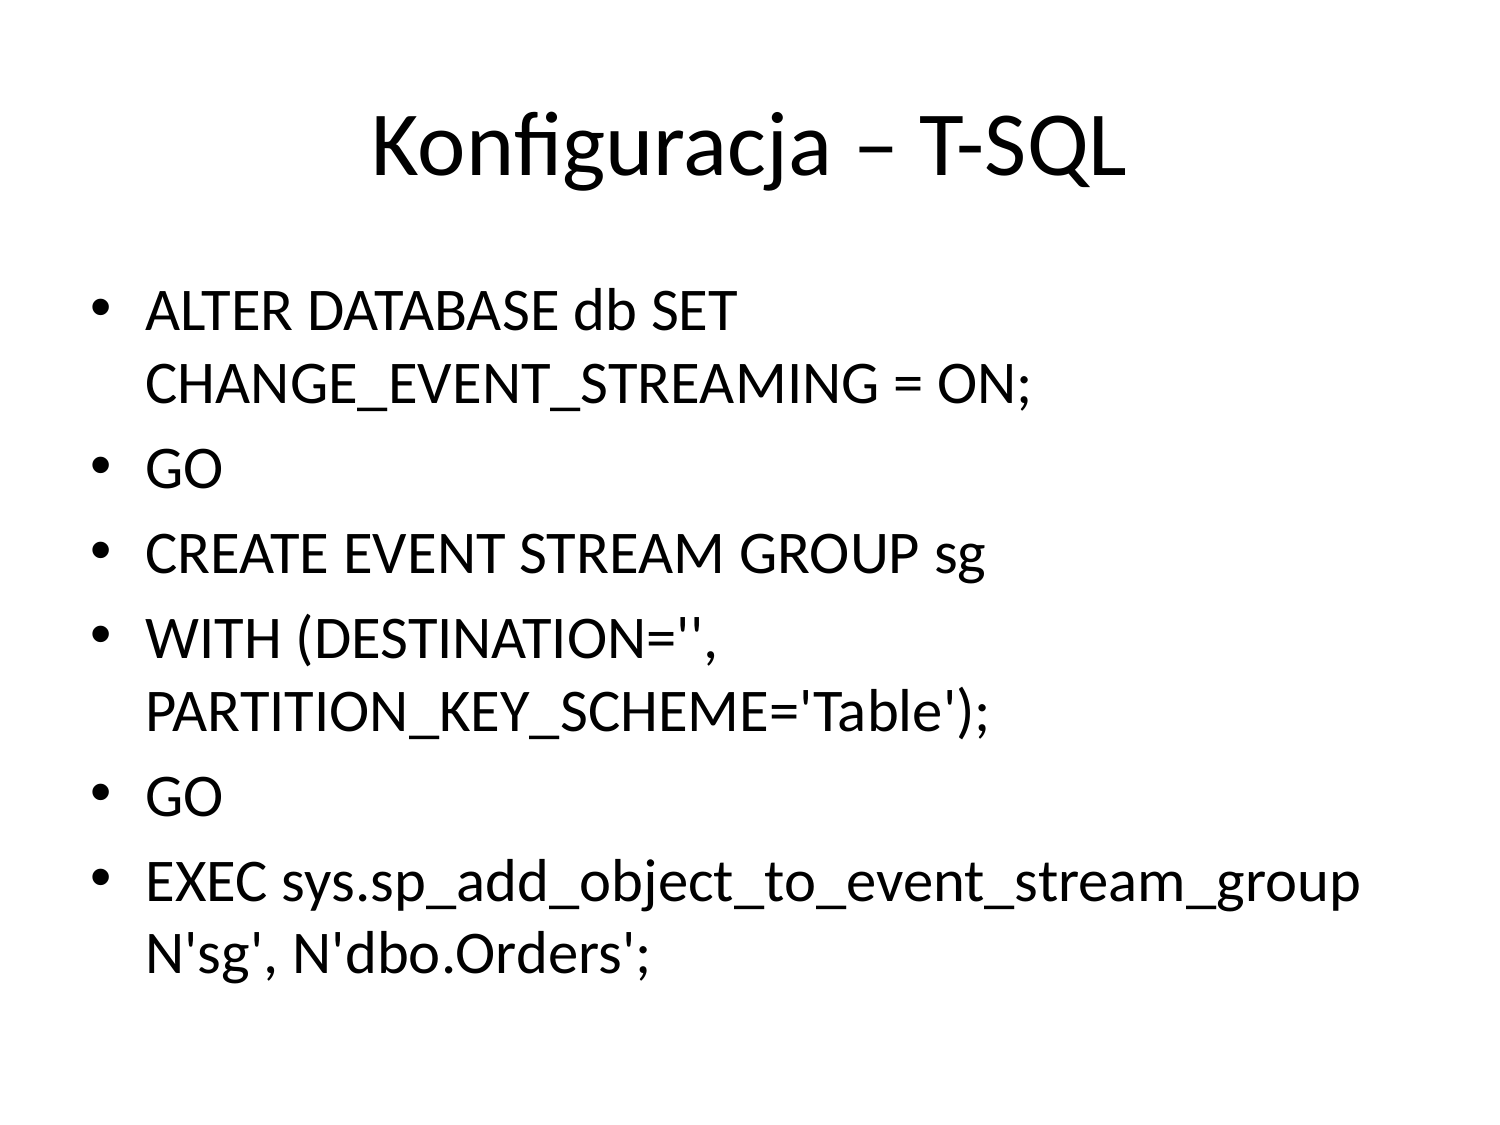

# Konfiguracja – T-SQL
ALTER DATABASE db SET CHANGE_EVENT_STREAMING = ON;
GO
CREATE EVENT STREAM GROUP sg
WITH (DESTINATION='', PARTITION_KEY_SCHEME='Table');
GO
EXEC sys.sp_add_object_to_event_stream_group N'sg', N'dbo.Orders';